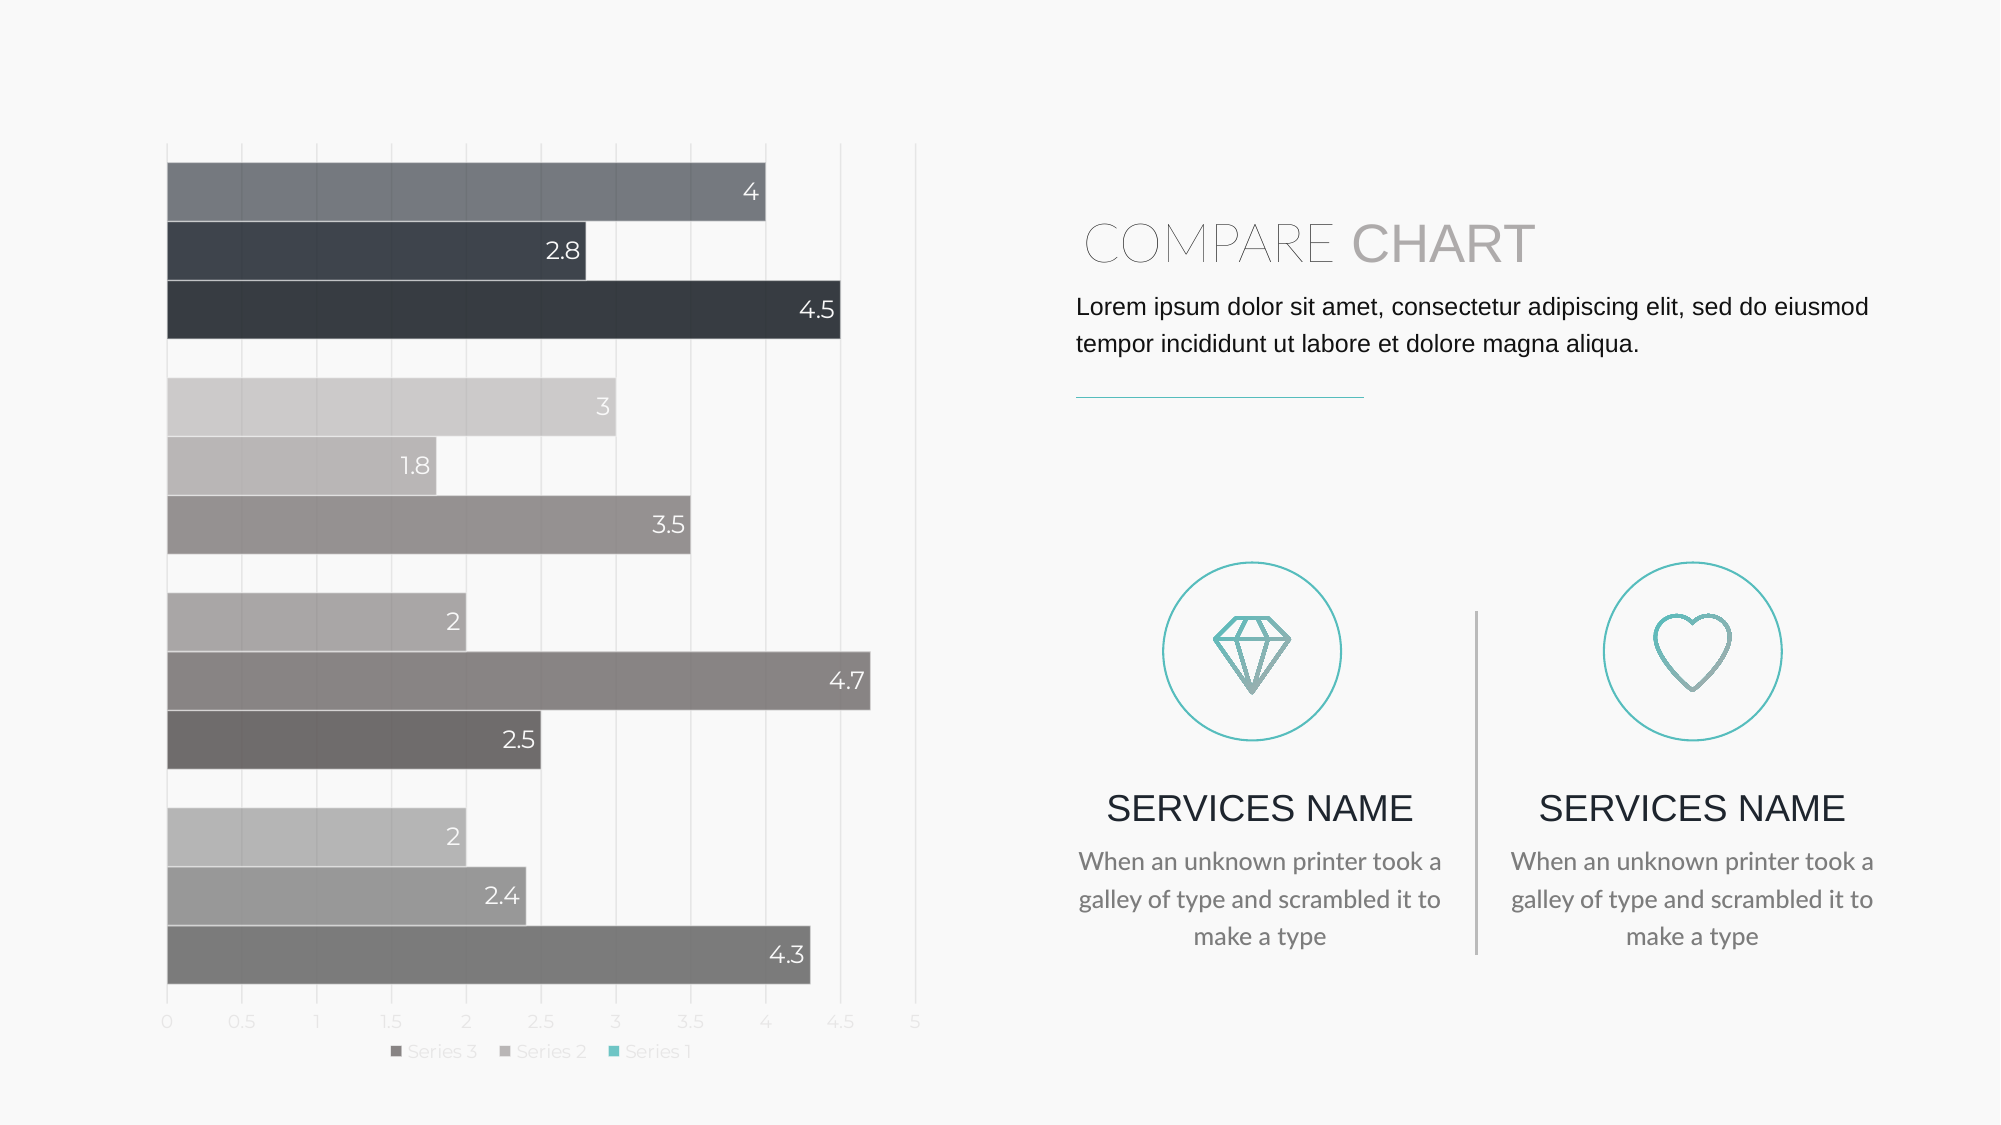

### Chart

| Category | Series 1 | Series 2 | Series 3 |
|---|---|---|---|
| Category 1 | 4.3 | 2.4 | 2.0 |
| Category 2 | 2.5 | 4.7 | 2.0 |
| Category 3 | 3.5 | 1.8 | 3.0 |
| Category 4 | 4.5 | 2.8 | 4.0 |
COMPARE CHART
Lorem ipsum dolor sit amet, consectetur adipiscing elit, sed do eiusmod tempor incididunt ut labore et dolore magna aliqua.

SERVICES NAME
SERVICES NAME
When an unknown printer took a galley of type and scrambled it to make a type
When an unknown printer took a galley of type and scrambled it to make a type